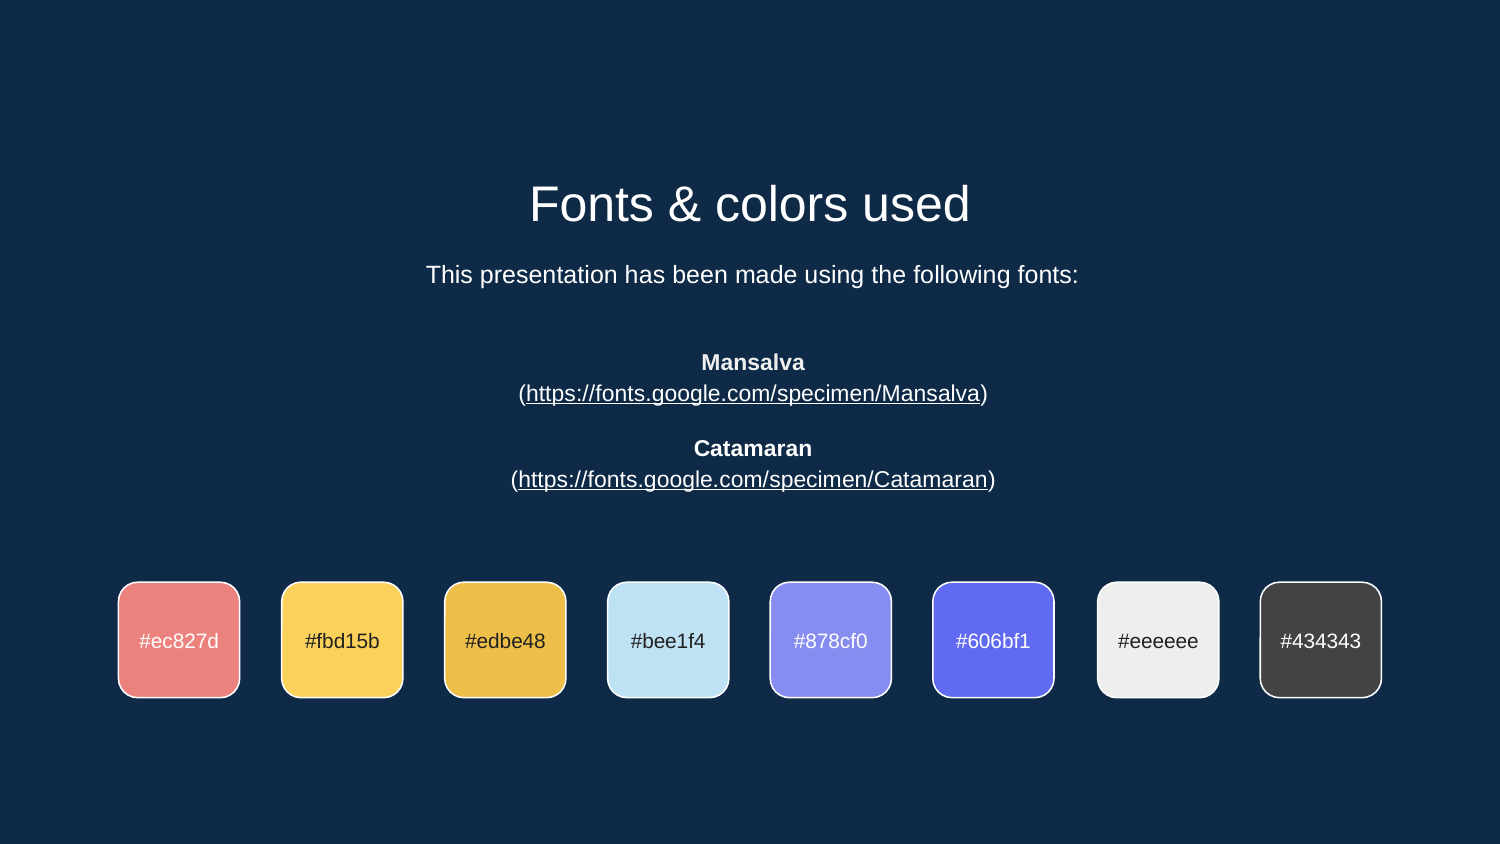

Fonts & colors used
This presentation has been made using the following fonts:

Mansalva
(https://fonts.google.com/specimen/Mansalva)

Catamaran
(https://fonts.google.com/specimen/Catamaran)

#edbe48
#ec827d
#fbd15b
#bee1f4
#878cf0
#606bf1
#eeeeee
#434343